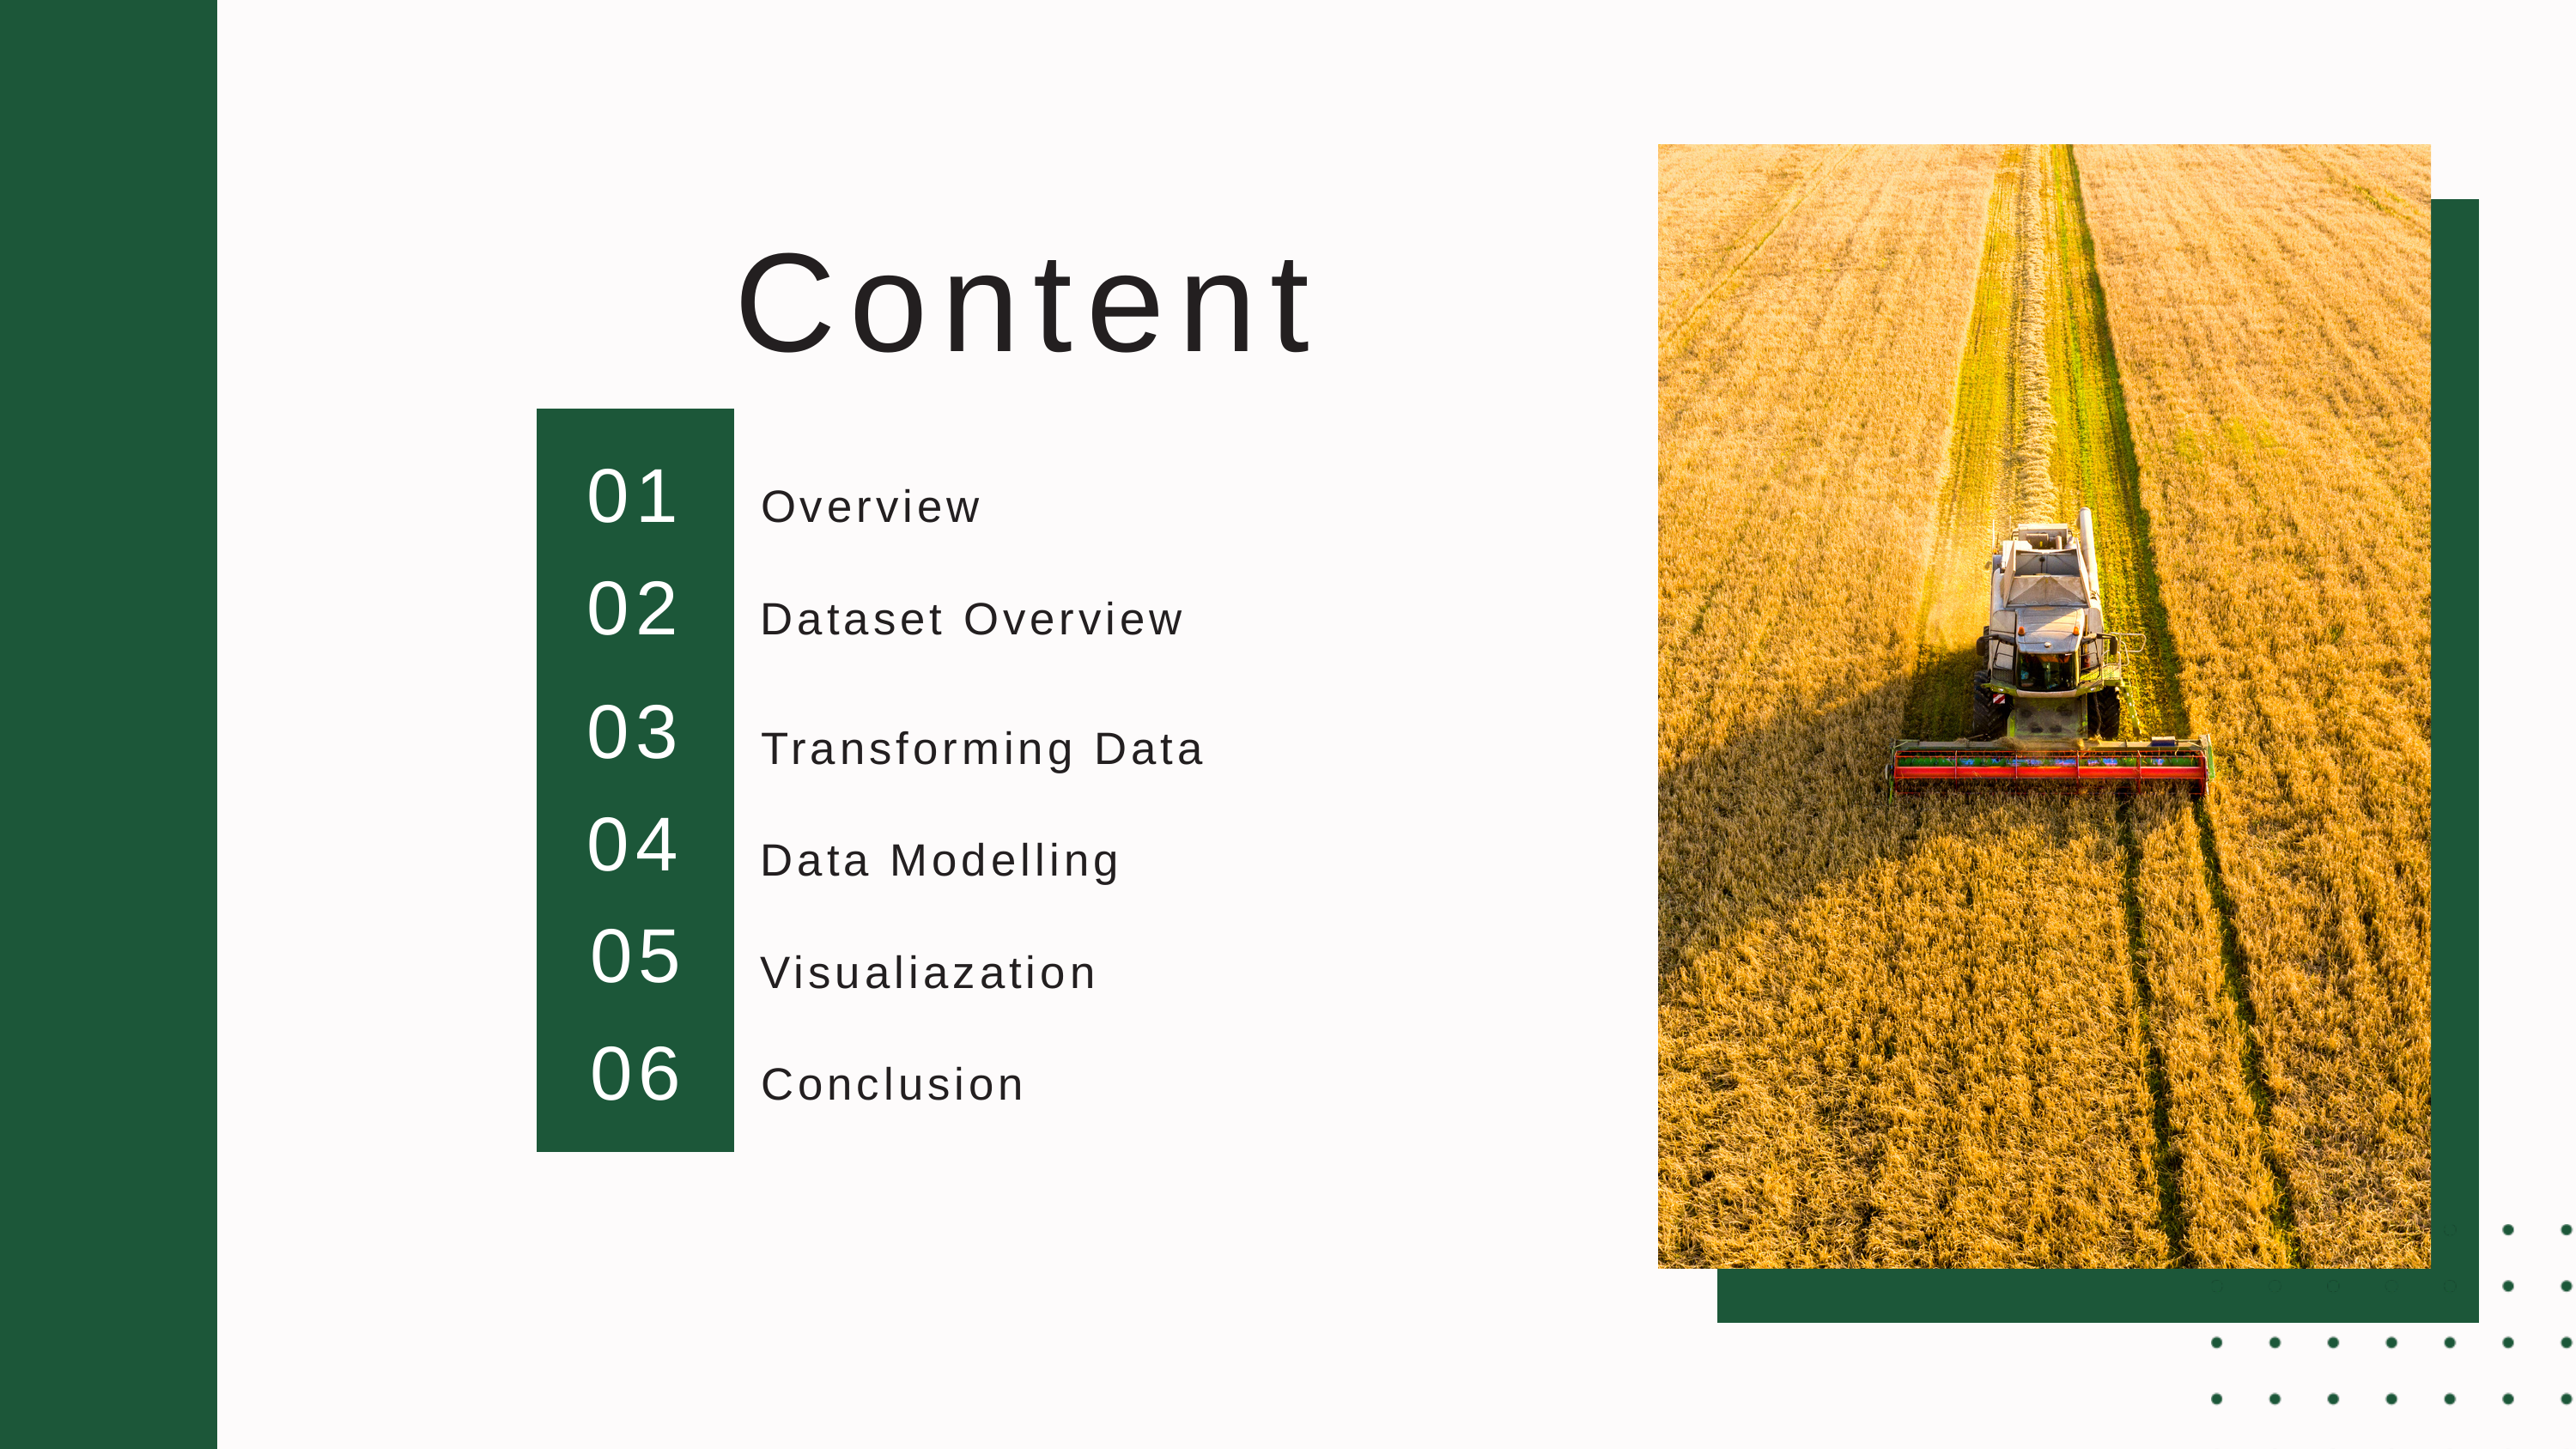

Content

01
Overview
02
Dataset Overview
03
Transforming Data
04
Data Modelling
05
Visualiazation
06
Conclusion